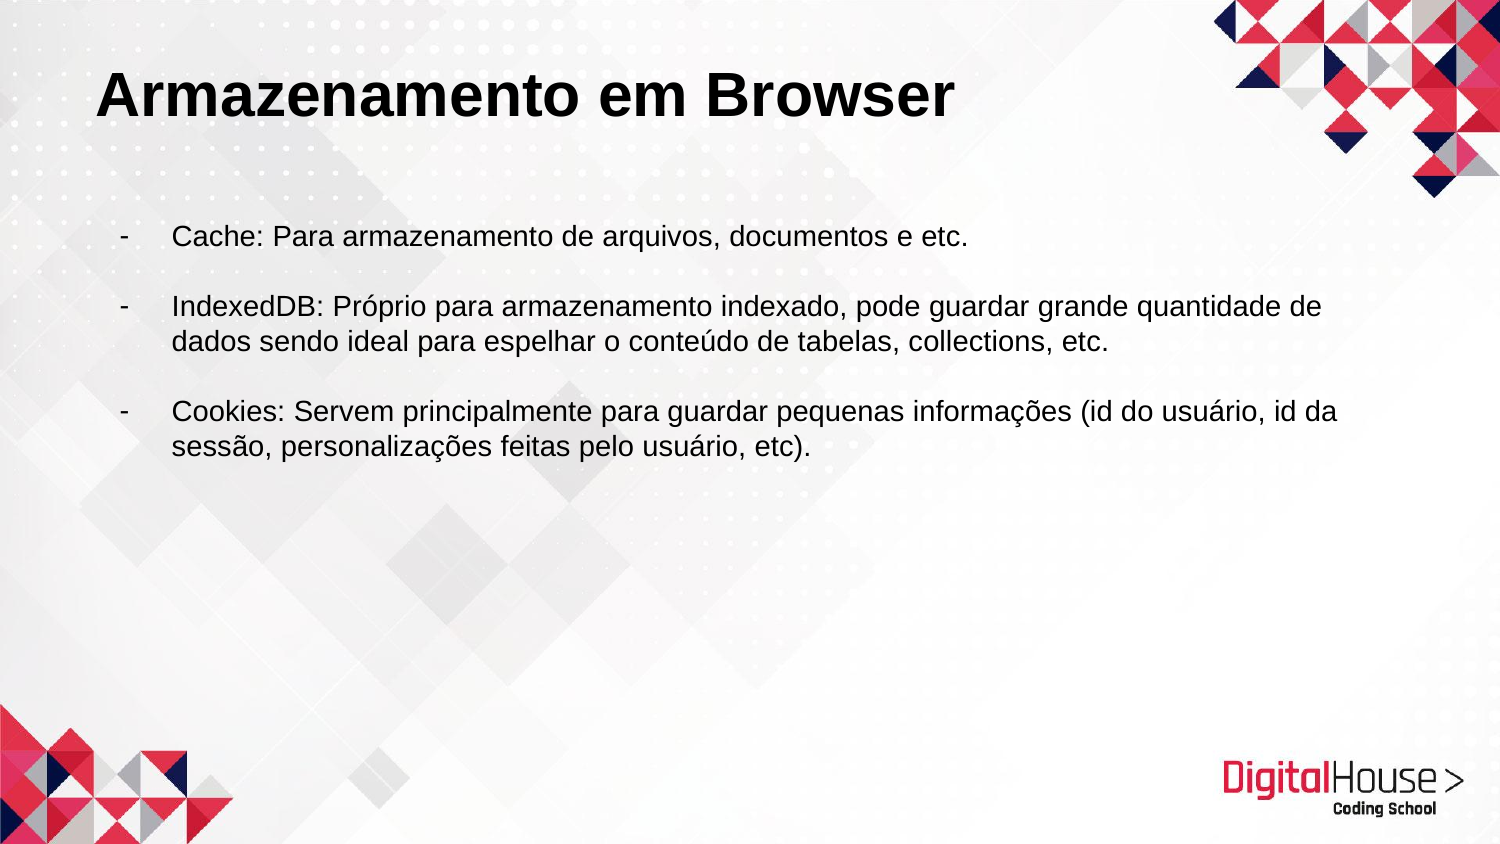

# Armazenamento em Browser
Cache: Para armazenamento de arquivos, documentos e etc.

IndexedDB: Próprio para armazenamento indexado, pode guardar grande quantidade de dados sendo ideal para espelhar o conteúdo de tabelas, collections, etc.

Cookies: Servem principalmente para guardar pequenas informações (id do usuário, id da sessão, personalizações feitas pelo usuário, etc).